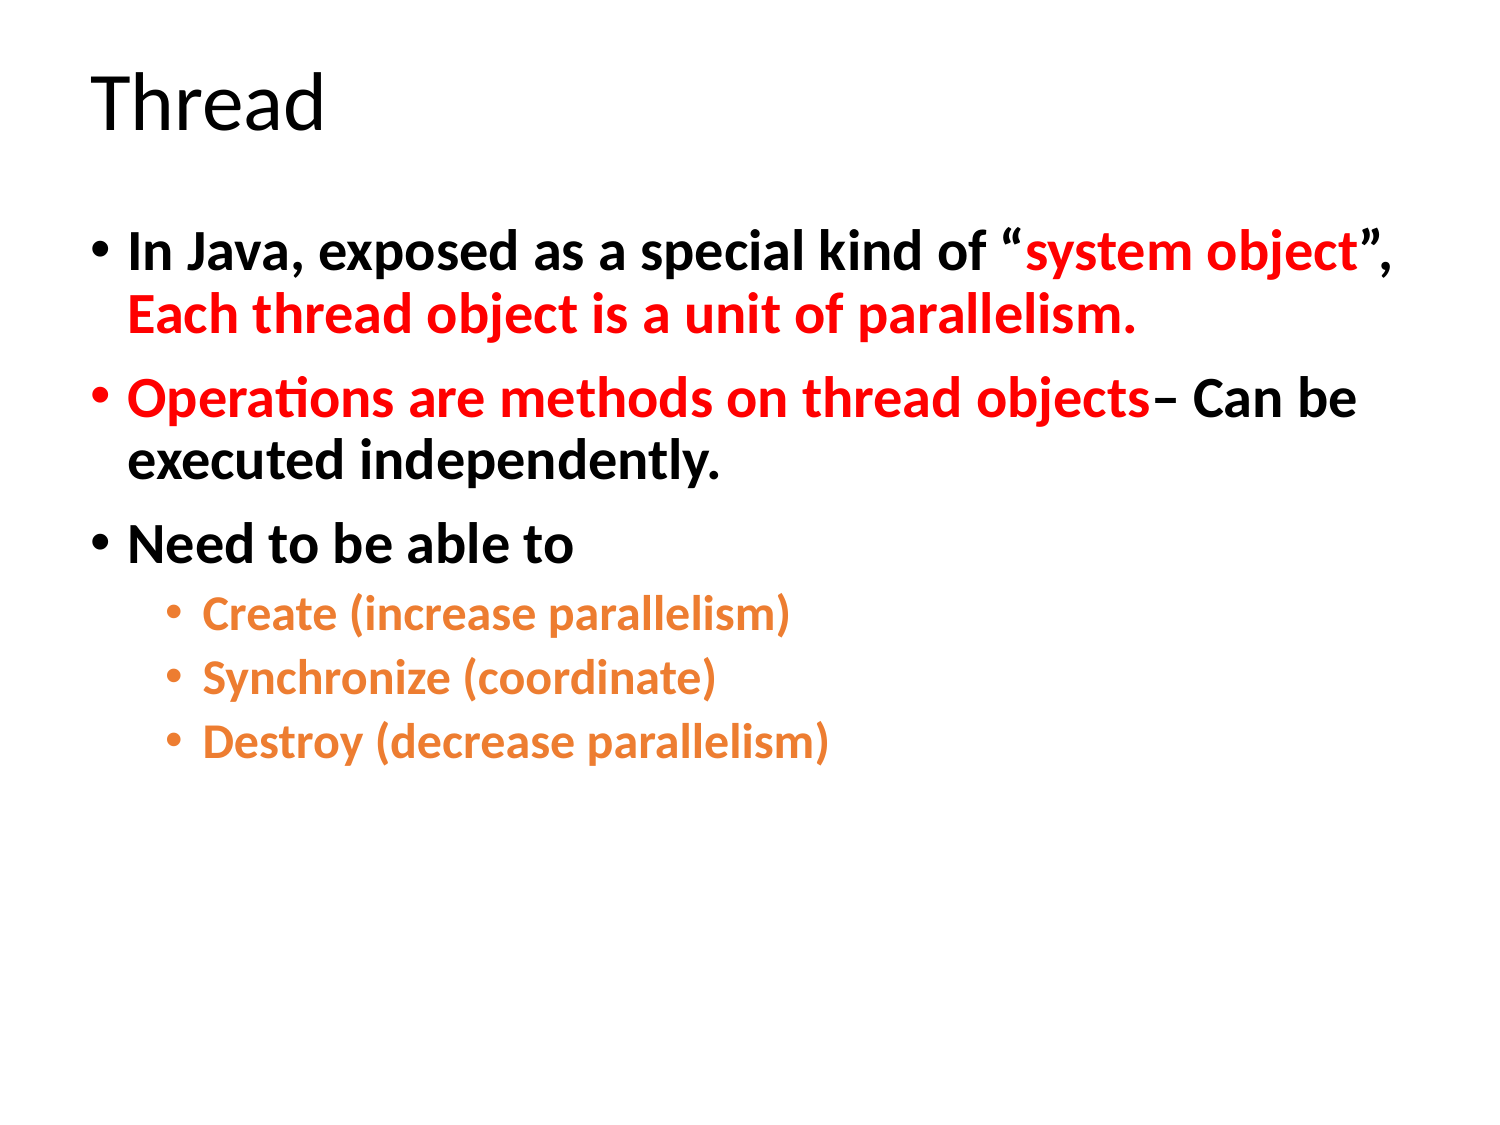

# Thread
In Java, exposed as a special kind of “system object”, Each thread object is a unit of parallelism.
Operations are methods on thread objects– Can be executed independently.
Need to be able to
Create (increase parallelism)
Synchronize (coordinate)
Destroy (decrease parallelism)